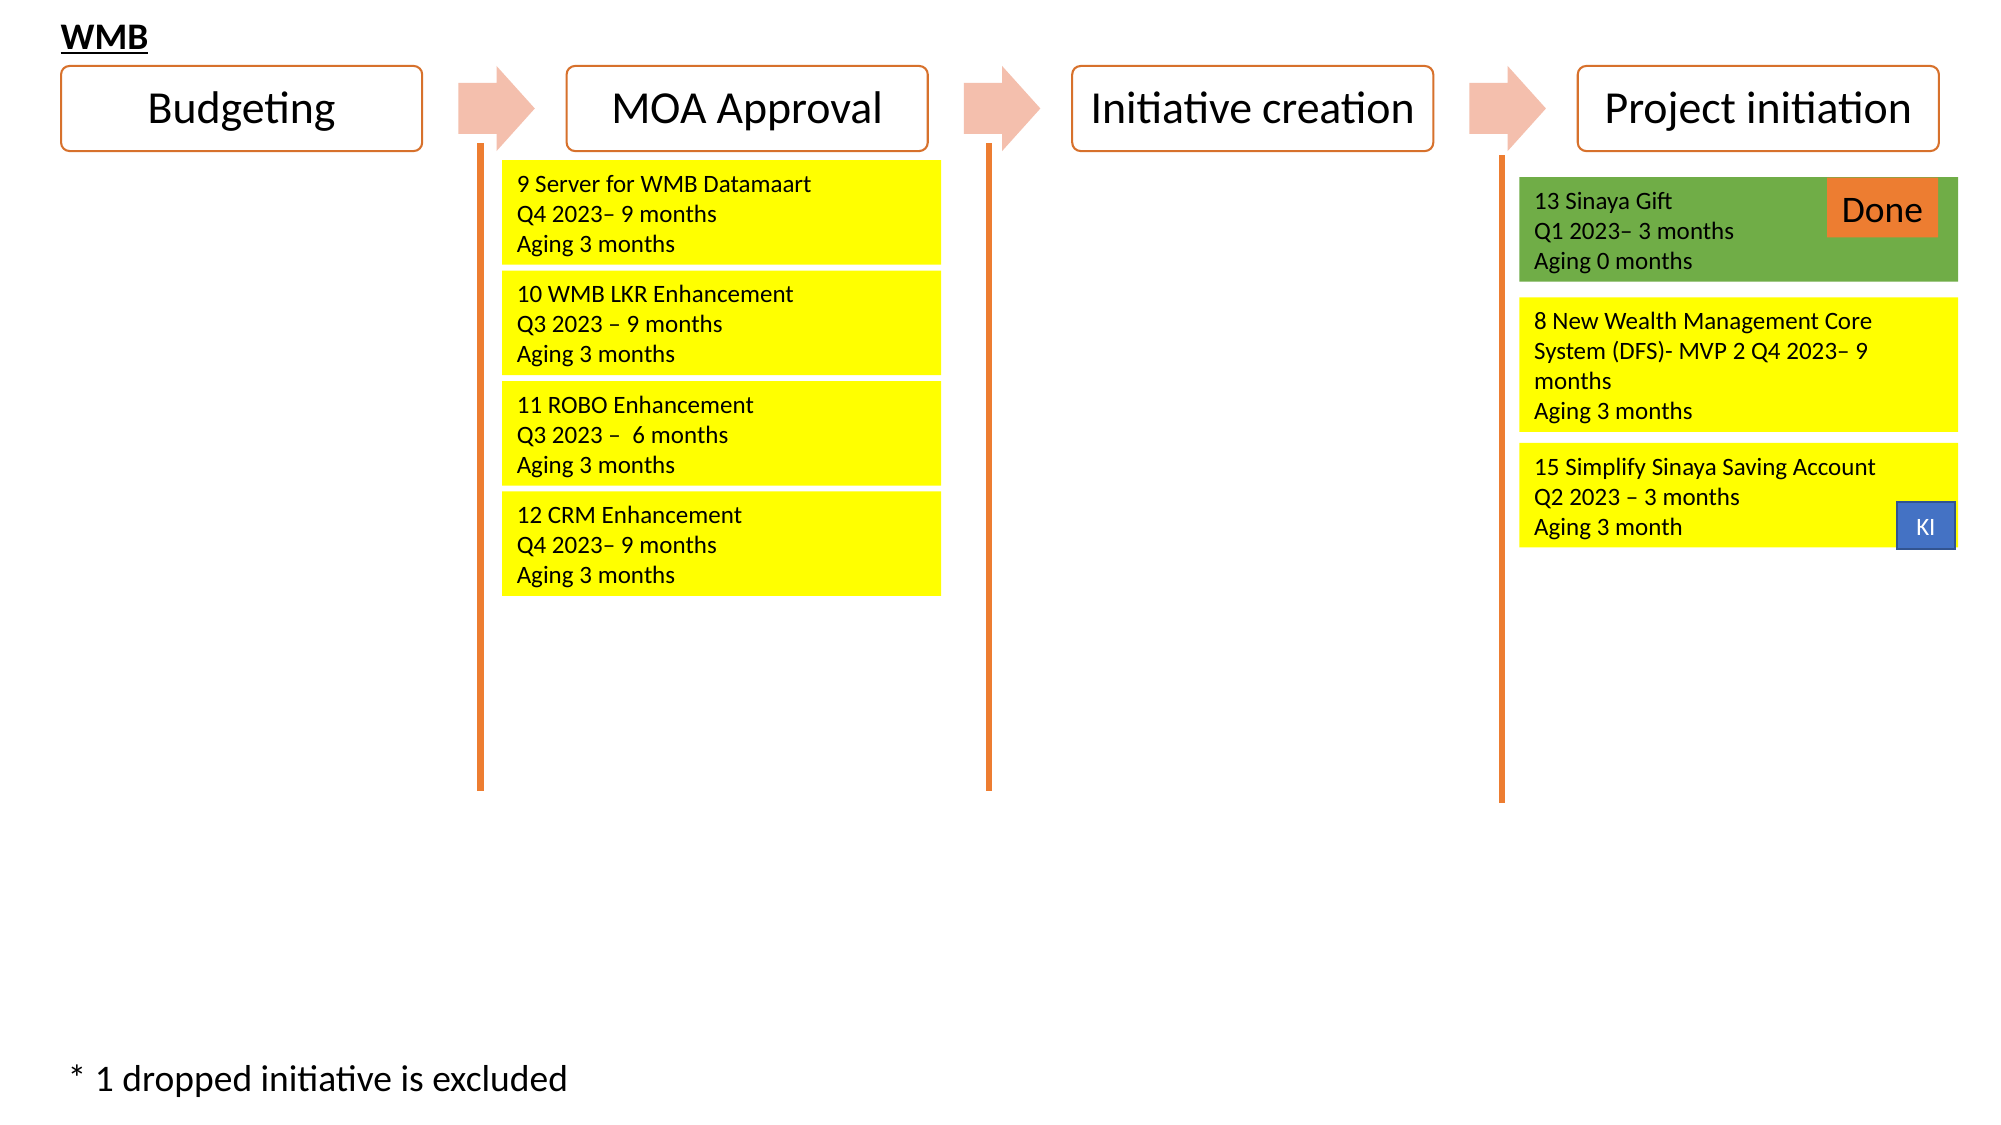

WMB
Budgeting

MOA Approval

Initiative creation

Project initiation

9 Server for WMB Datamaart
Q4 2023– 9 months
Aging 3 months
13 Sinaya Gift
Q1 2023– 3 months
Aging 0 months
Done
10 WMB LKR Enhancement
Q3 2023 – 9 months
Aging 3 months
8 New Wealth Management Core System (DFS)- MVP 2 Q4 2023– 9 months
Aging 3 months
11 ROBO Enhancement
Q3 2023 –  6 months
Aging 3 months
15 Simplify Sinaya Saving Account
Q2 2023 – 3 months
Aging 3 month
12 CRM Enhancement
Q4 2023– 9 months
Aging 3 months
KI
* 1 dropped initiative is excluded